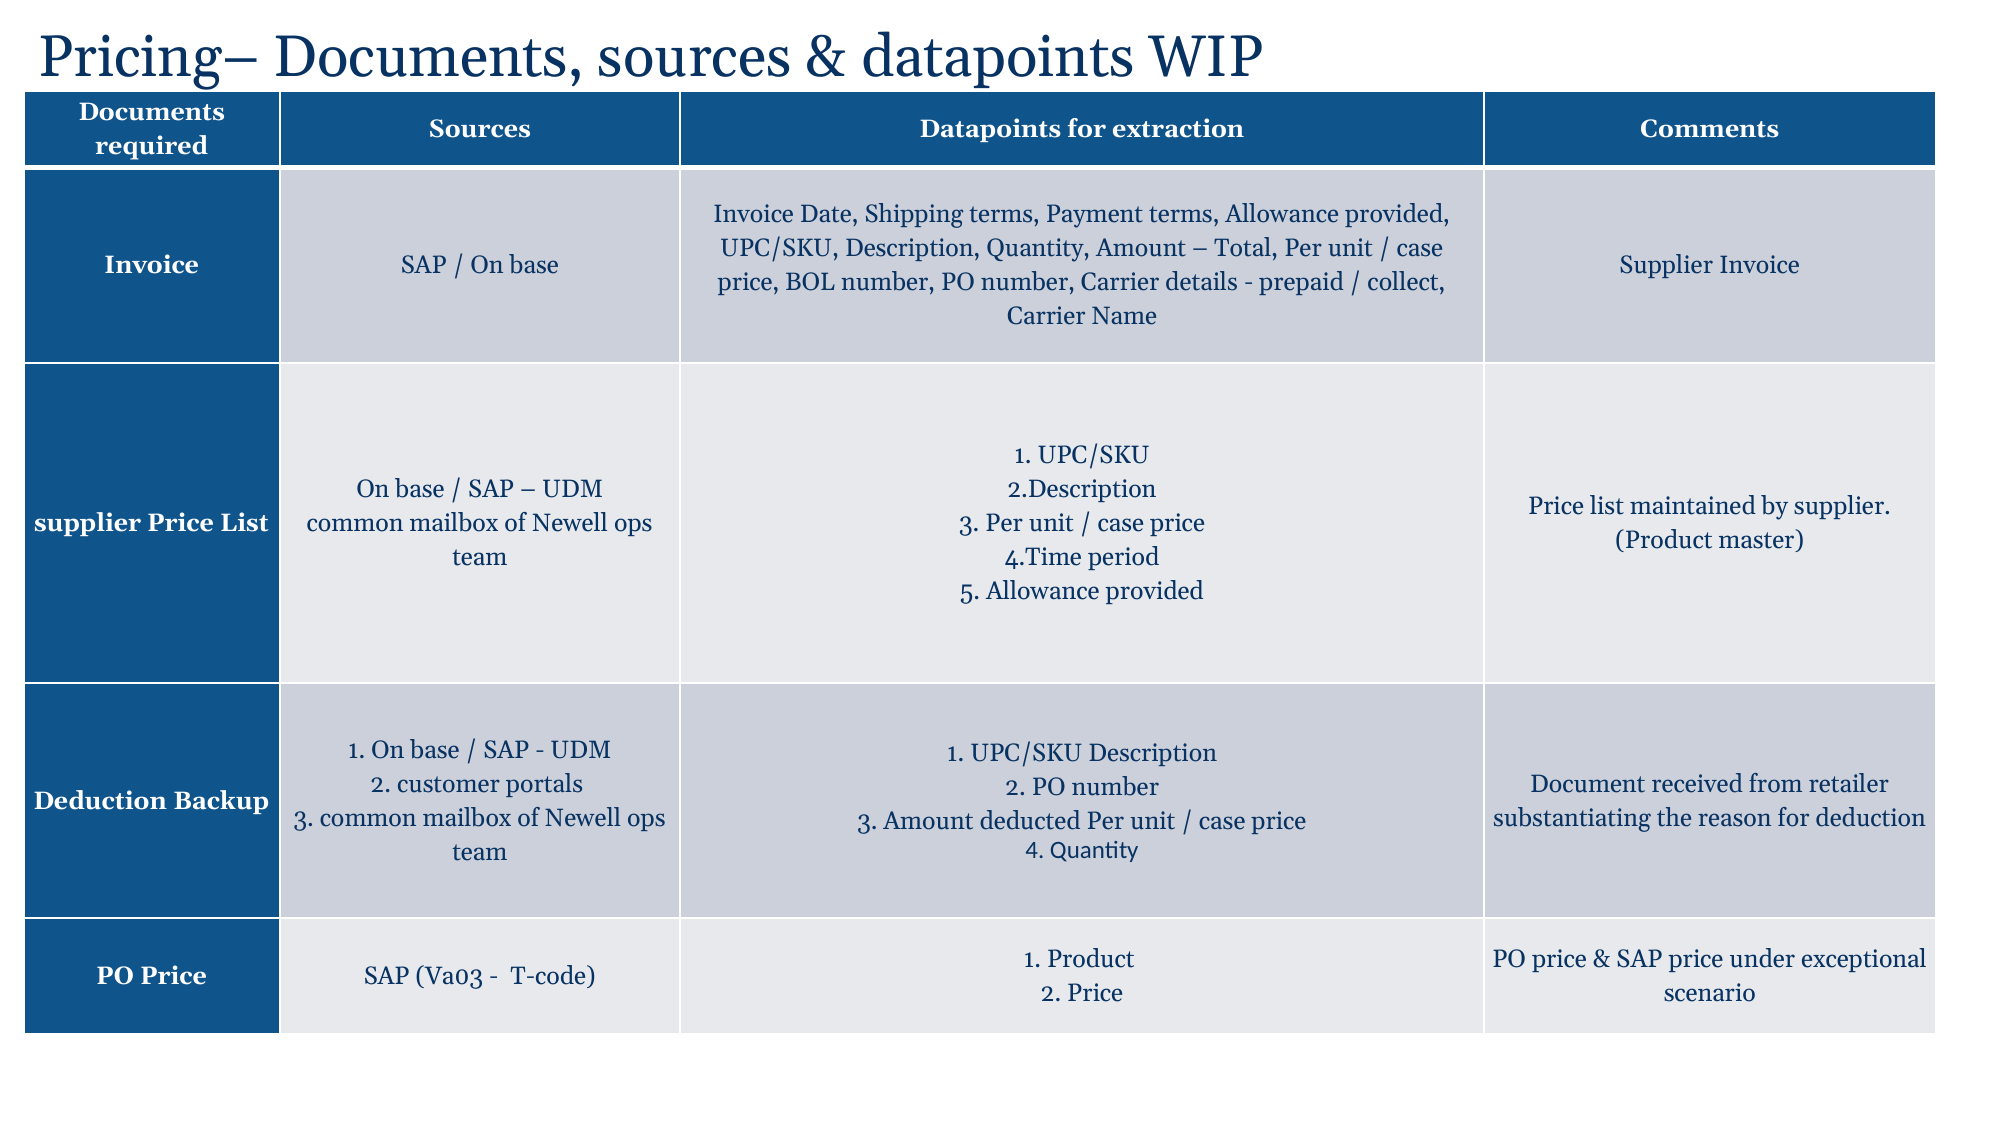

# Pricing– Documents, sources & datapoints WIP
| Documents required | Sources | Datapoints for extraction | Comments |
| --- | --- | --- | --- |
| Invoice | SAP / On base | Invoice Date, Shipping terms, Payment terms, Allowance provided, UPC/SKU, Description, Quantity, Amount – Total, Per unit / case price, BOL number, PO number, Carrier details - prepaid / collect, Carrier Name | Supplier Invoice |
| supplier Price List | On base / SAP – UDM common mailbox of Newell ops team | 1. UPC/SKU 2.Description 3. Per unit / case price 4.Time period 5. Allowance provided | Price list maintained by supplier. (Product master) |
| Deduction Backup | 1. On base / SAP - UDM 2. customer portals 3. common mailbox of Newell ops team | 1. UPC/SKU Description 2. PO number 3. Amount deducted Per unit / case price 4. Quantity | Document received from retailer substantiating the reason for deduction |
| PO Price | SAP (Va03 - T-code) | 1. Product 2. Price | PO price & SAP price under exceptional scenario |